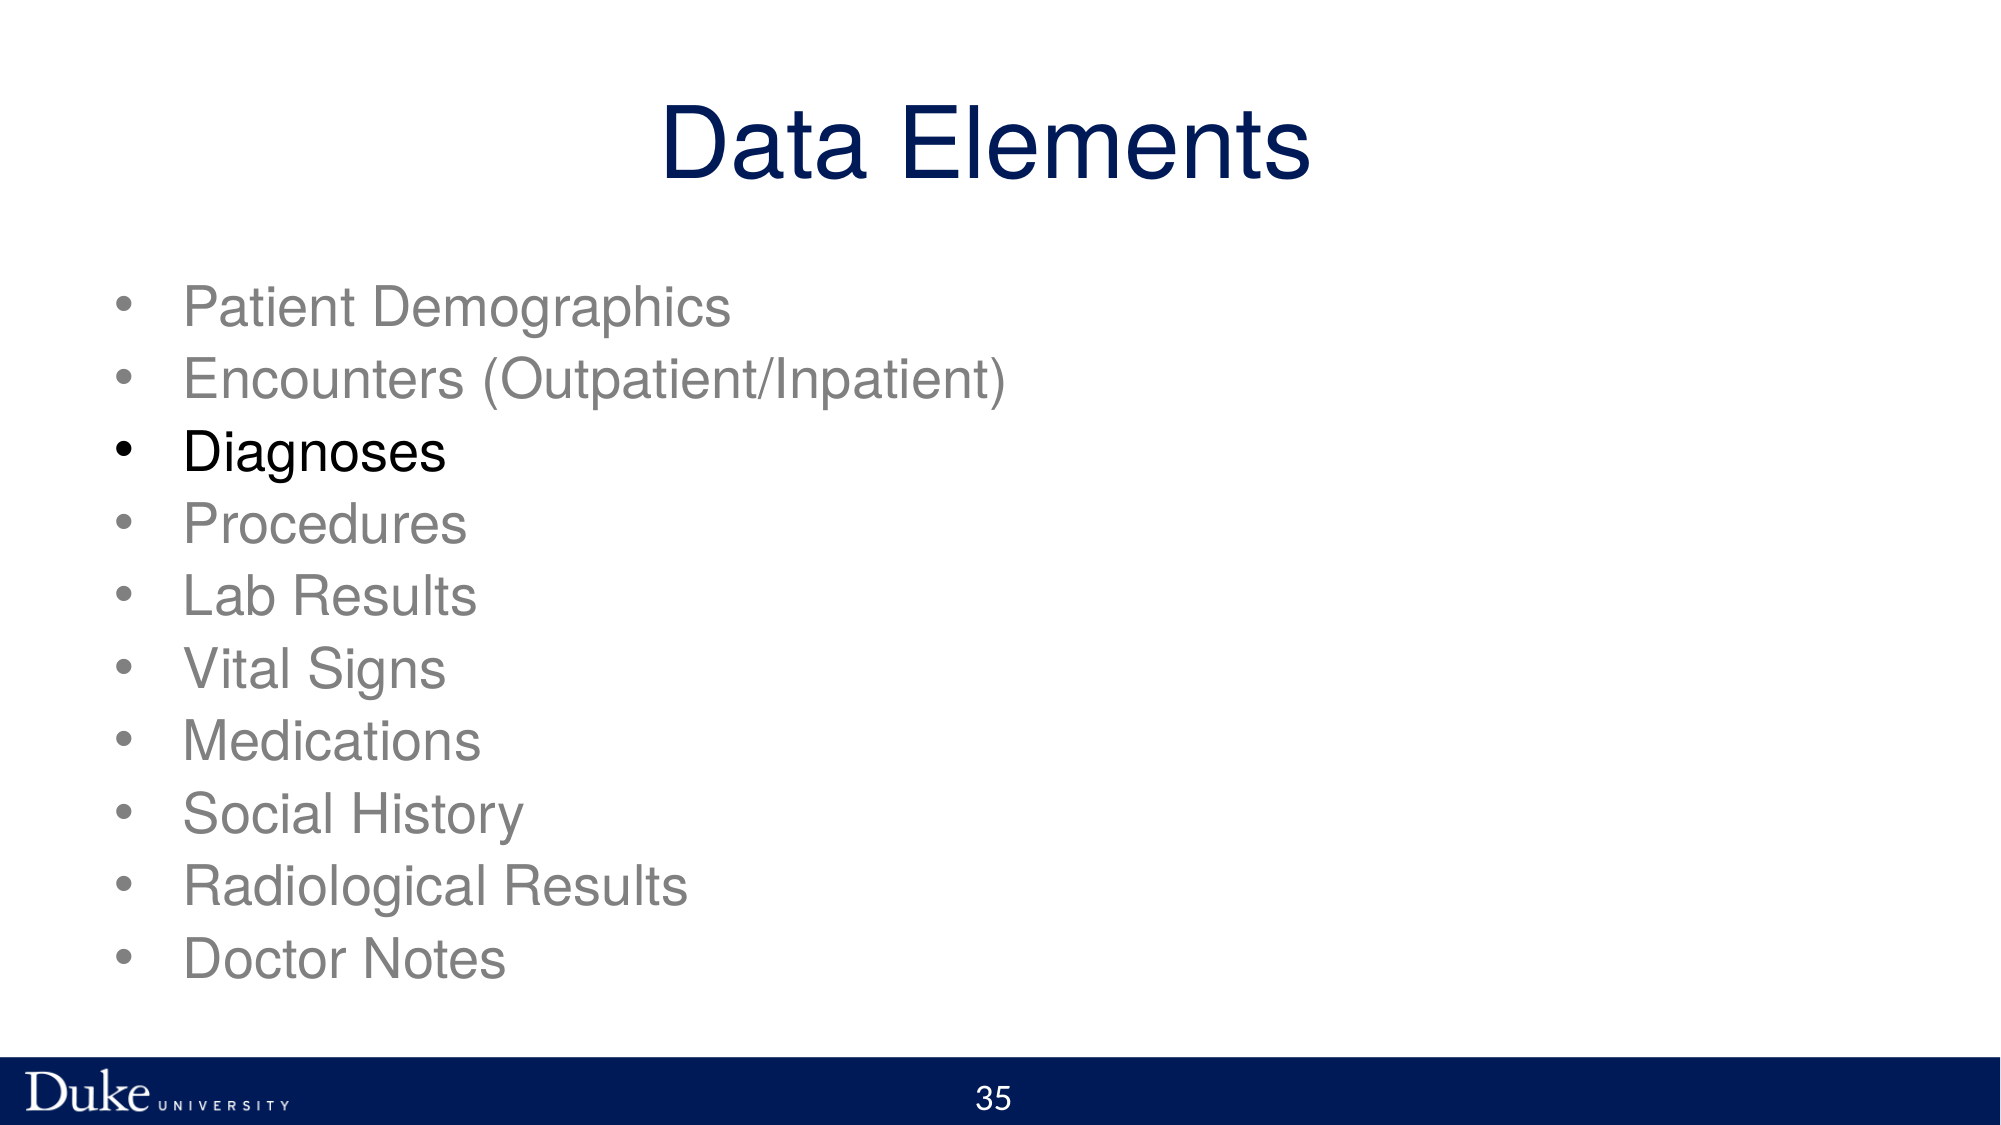

# Data Elements
Patient Demographics
Encounters (Outpatient/Inpatient)
Diagnoses
Procedures
Lab Results
Vital Signs
Medications
Social History
Radiological Results
Doctor Notes

35